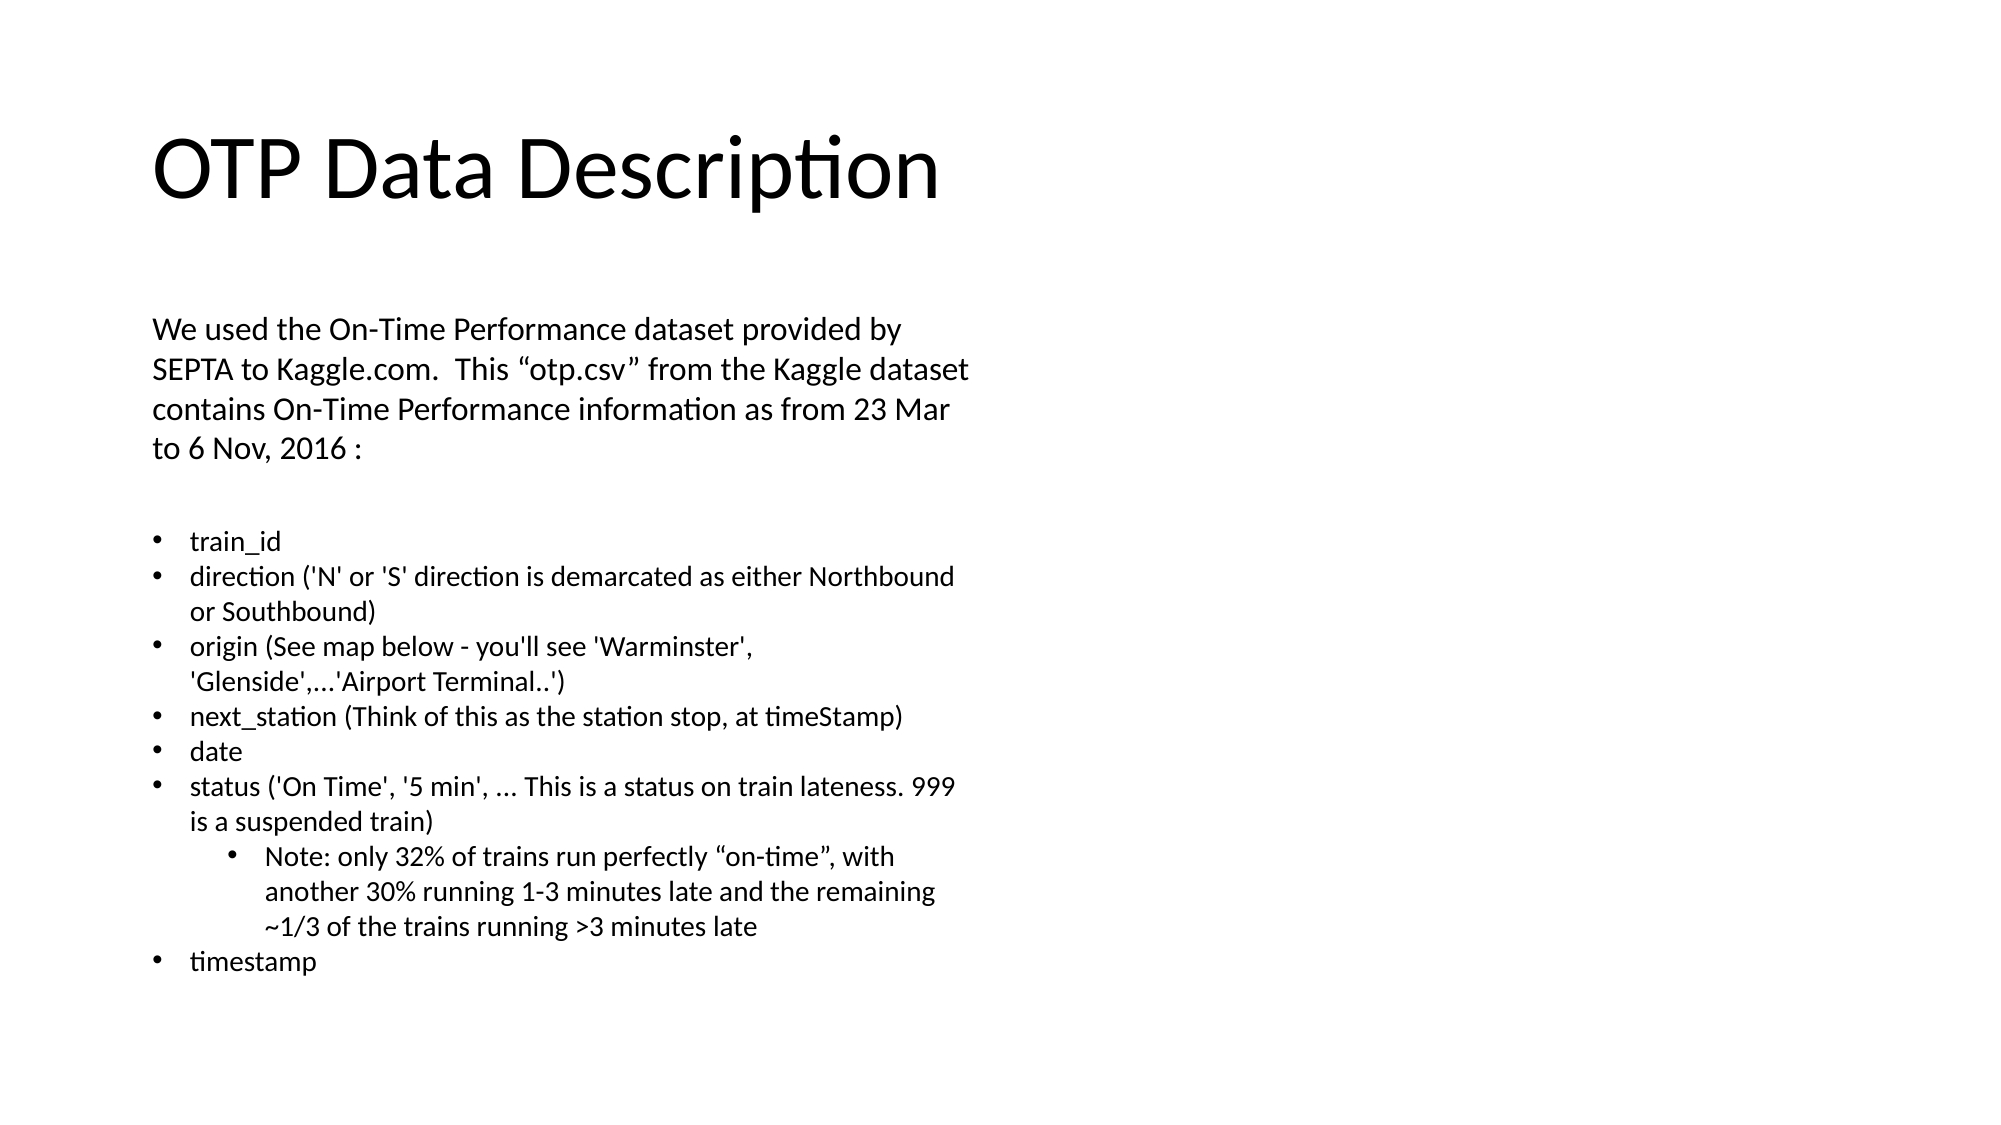

# OTP Data Description
We used the On-Time Performance dataset provided by SEPTA to Kaggle.com.  This “otp.csv” from the Kaggle dataset contains On-Time Performance information as from 23 Mar to 6 Nov, 2016 :

train_id
direction ('N' or 'S' direction is demarcated as either Northbound or Southbound)
origin (See map below - you'll see 'Warminster', 'Glenside',...'Airport Terminal..')
next_station (Think of this as the station stop, at timeStamp)
date
status ('On Time', '5 min', ... This is a status on train lateness. 999 is a suspended train)
Note: only 32% of trains run perfectly “on-time”, with another 30% running 1-3 minutes late and the remaining ~1/3 of the trains running >3 minutes late
timestamp